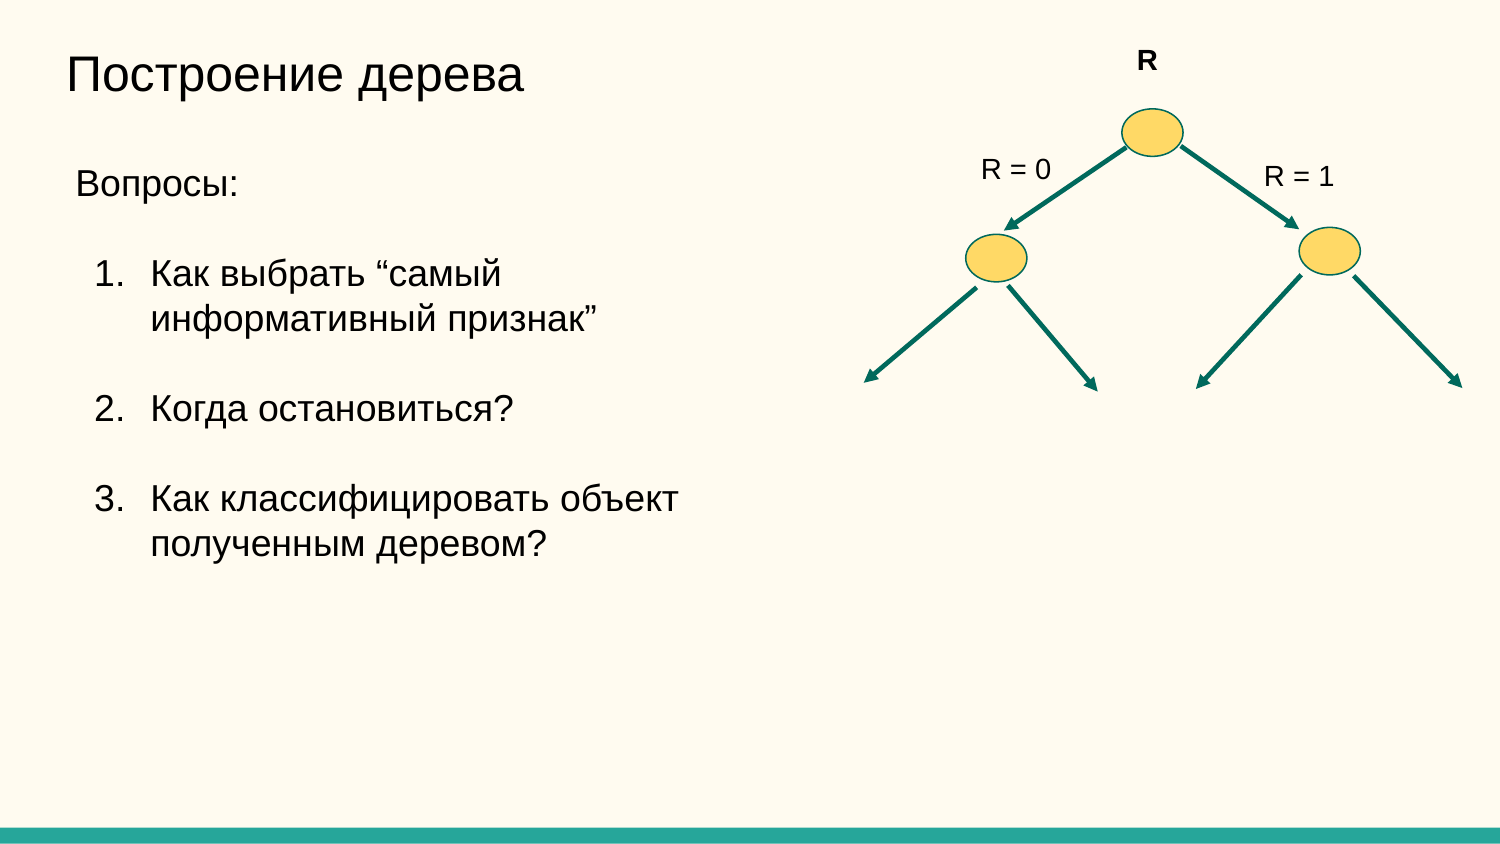

# Построение дерева
R

R = 0

R = 1
Вопросы:

Как выбрать “самый информативный признак”

Когда остановиться?

Как классифицировать объект полученным деревом?